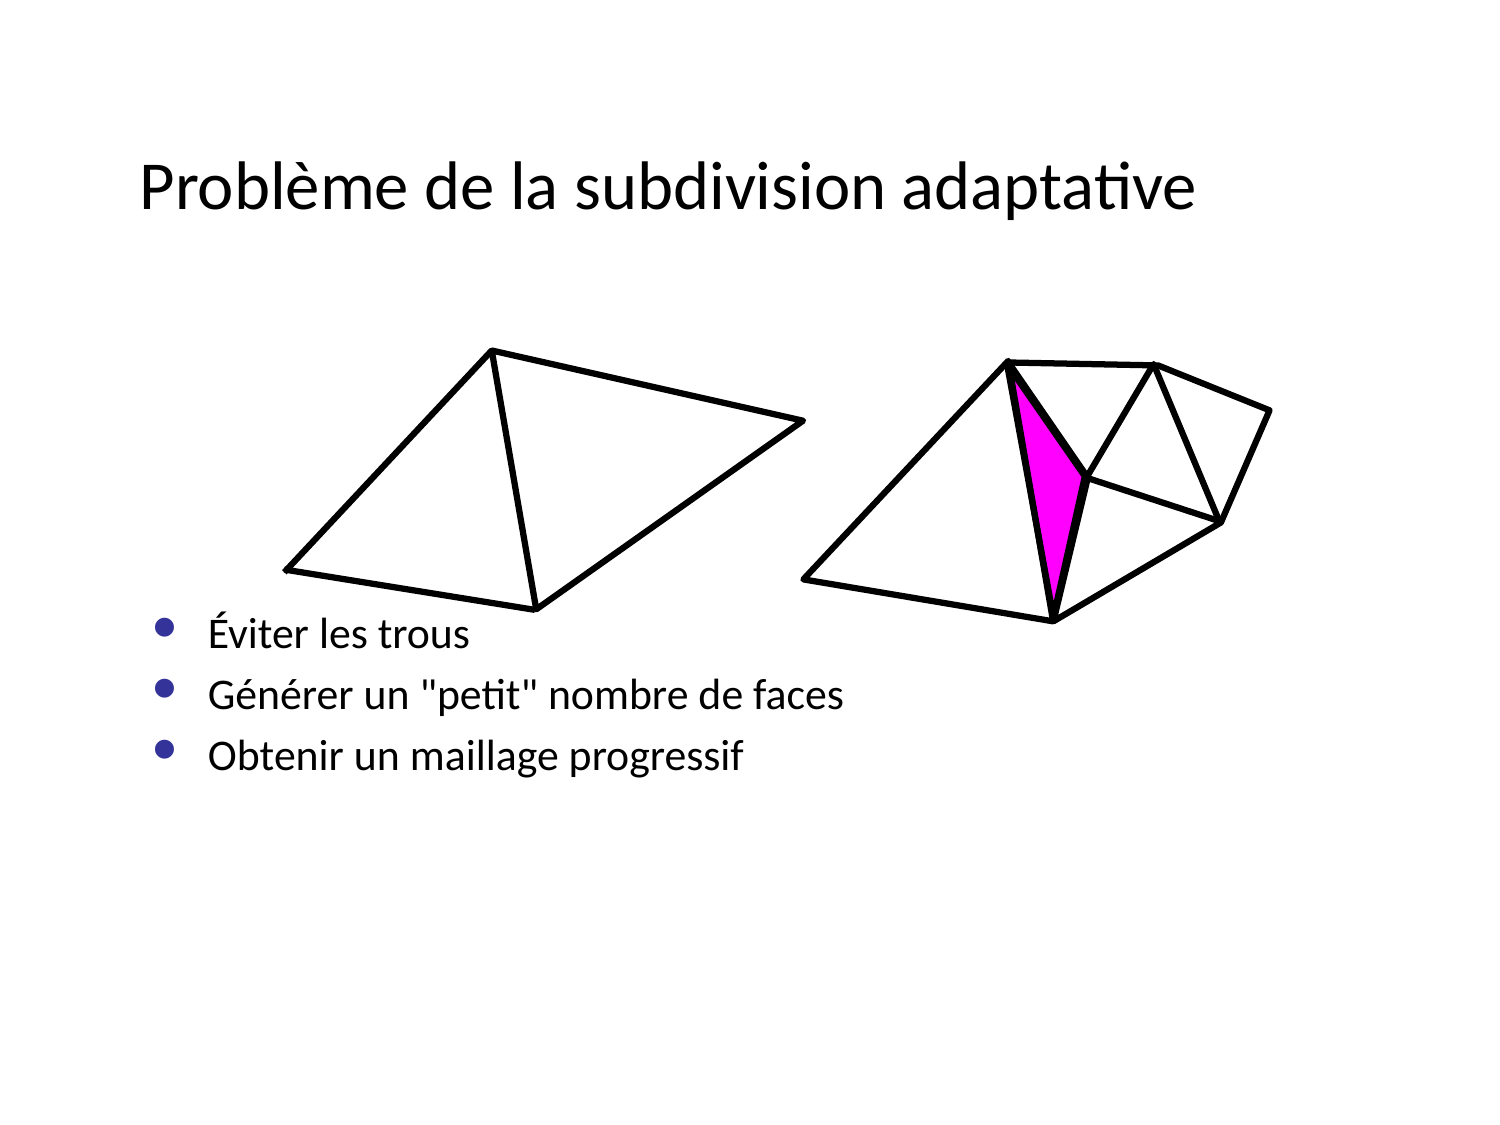

# Problème de la subdivision adaptative

Éviter les trous
Générer un "petit" nombre de faces
Obtenir un maillage progressif